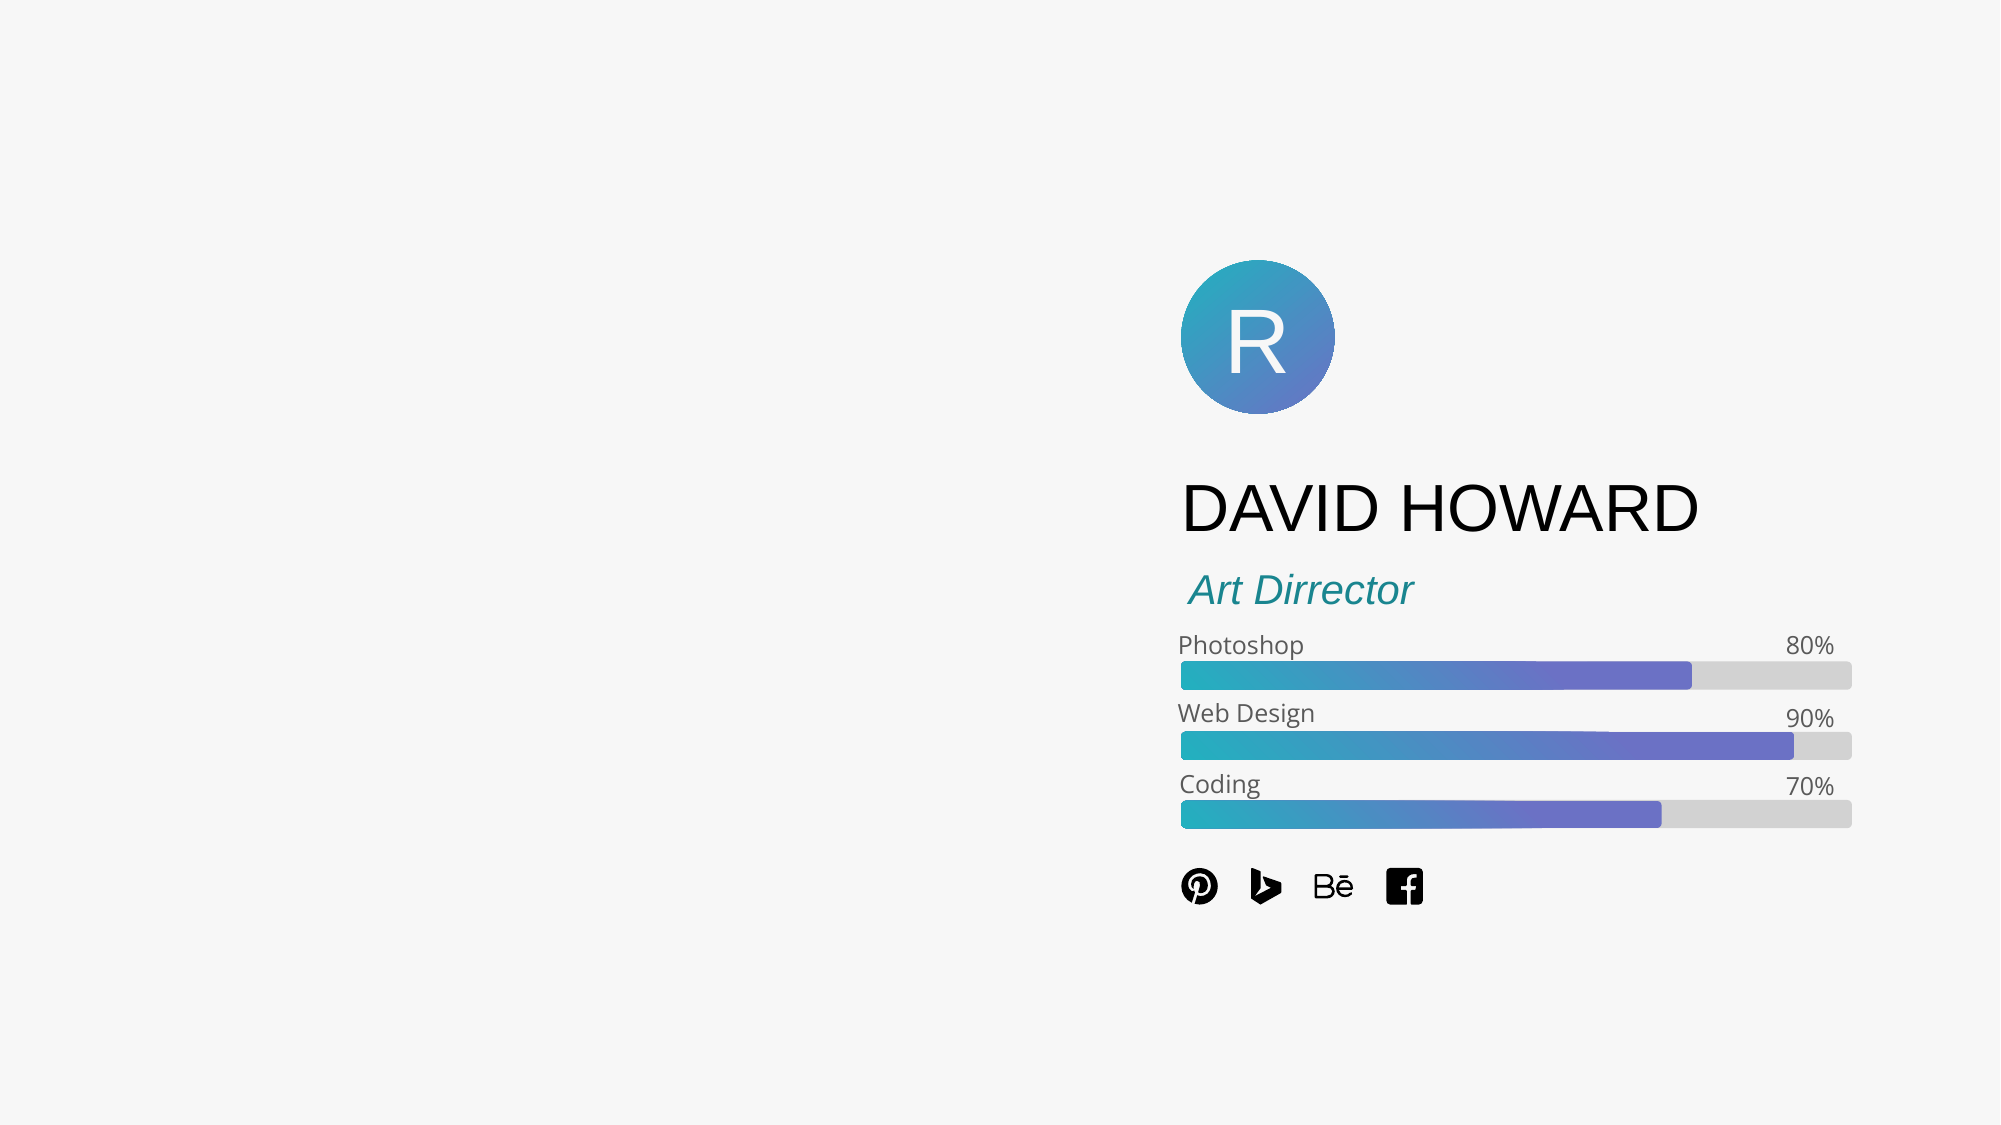

R
DAVID HOWARD
Art Dirrector
Photoshop
80%

Web Design
90%

Coding
70%